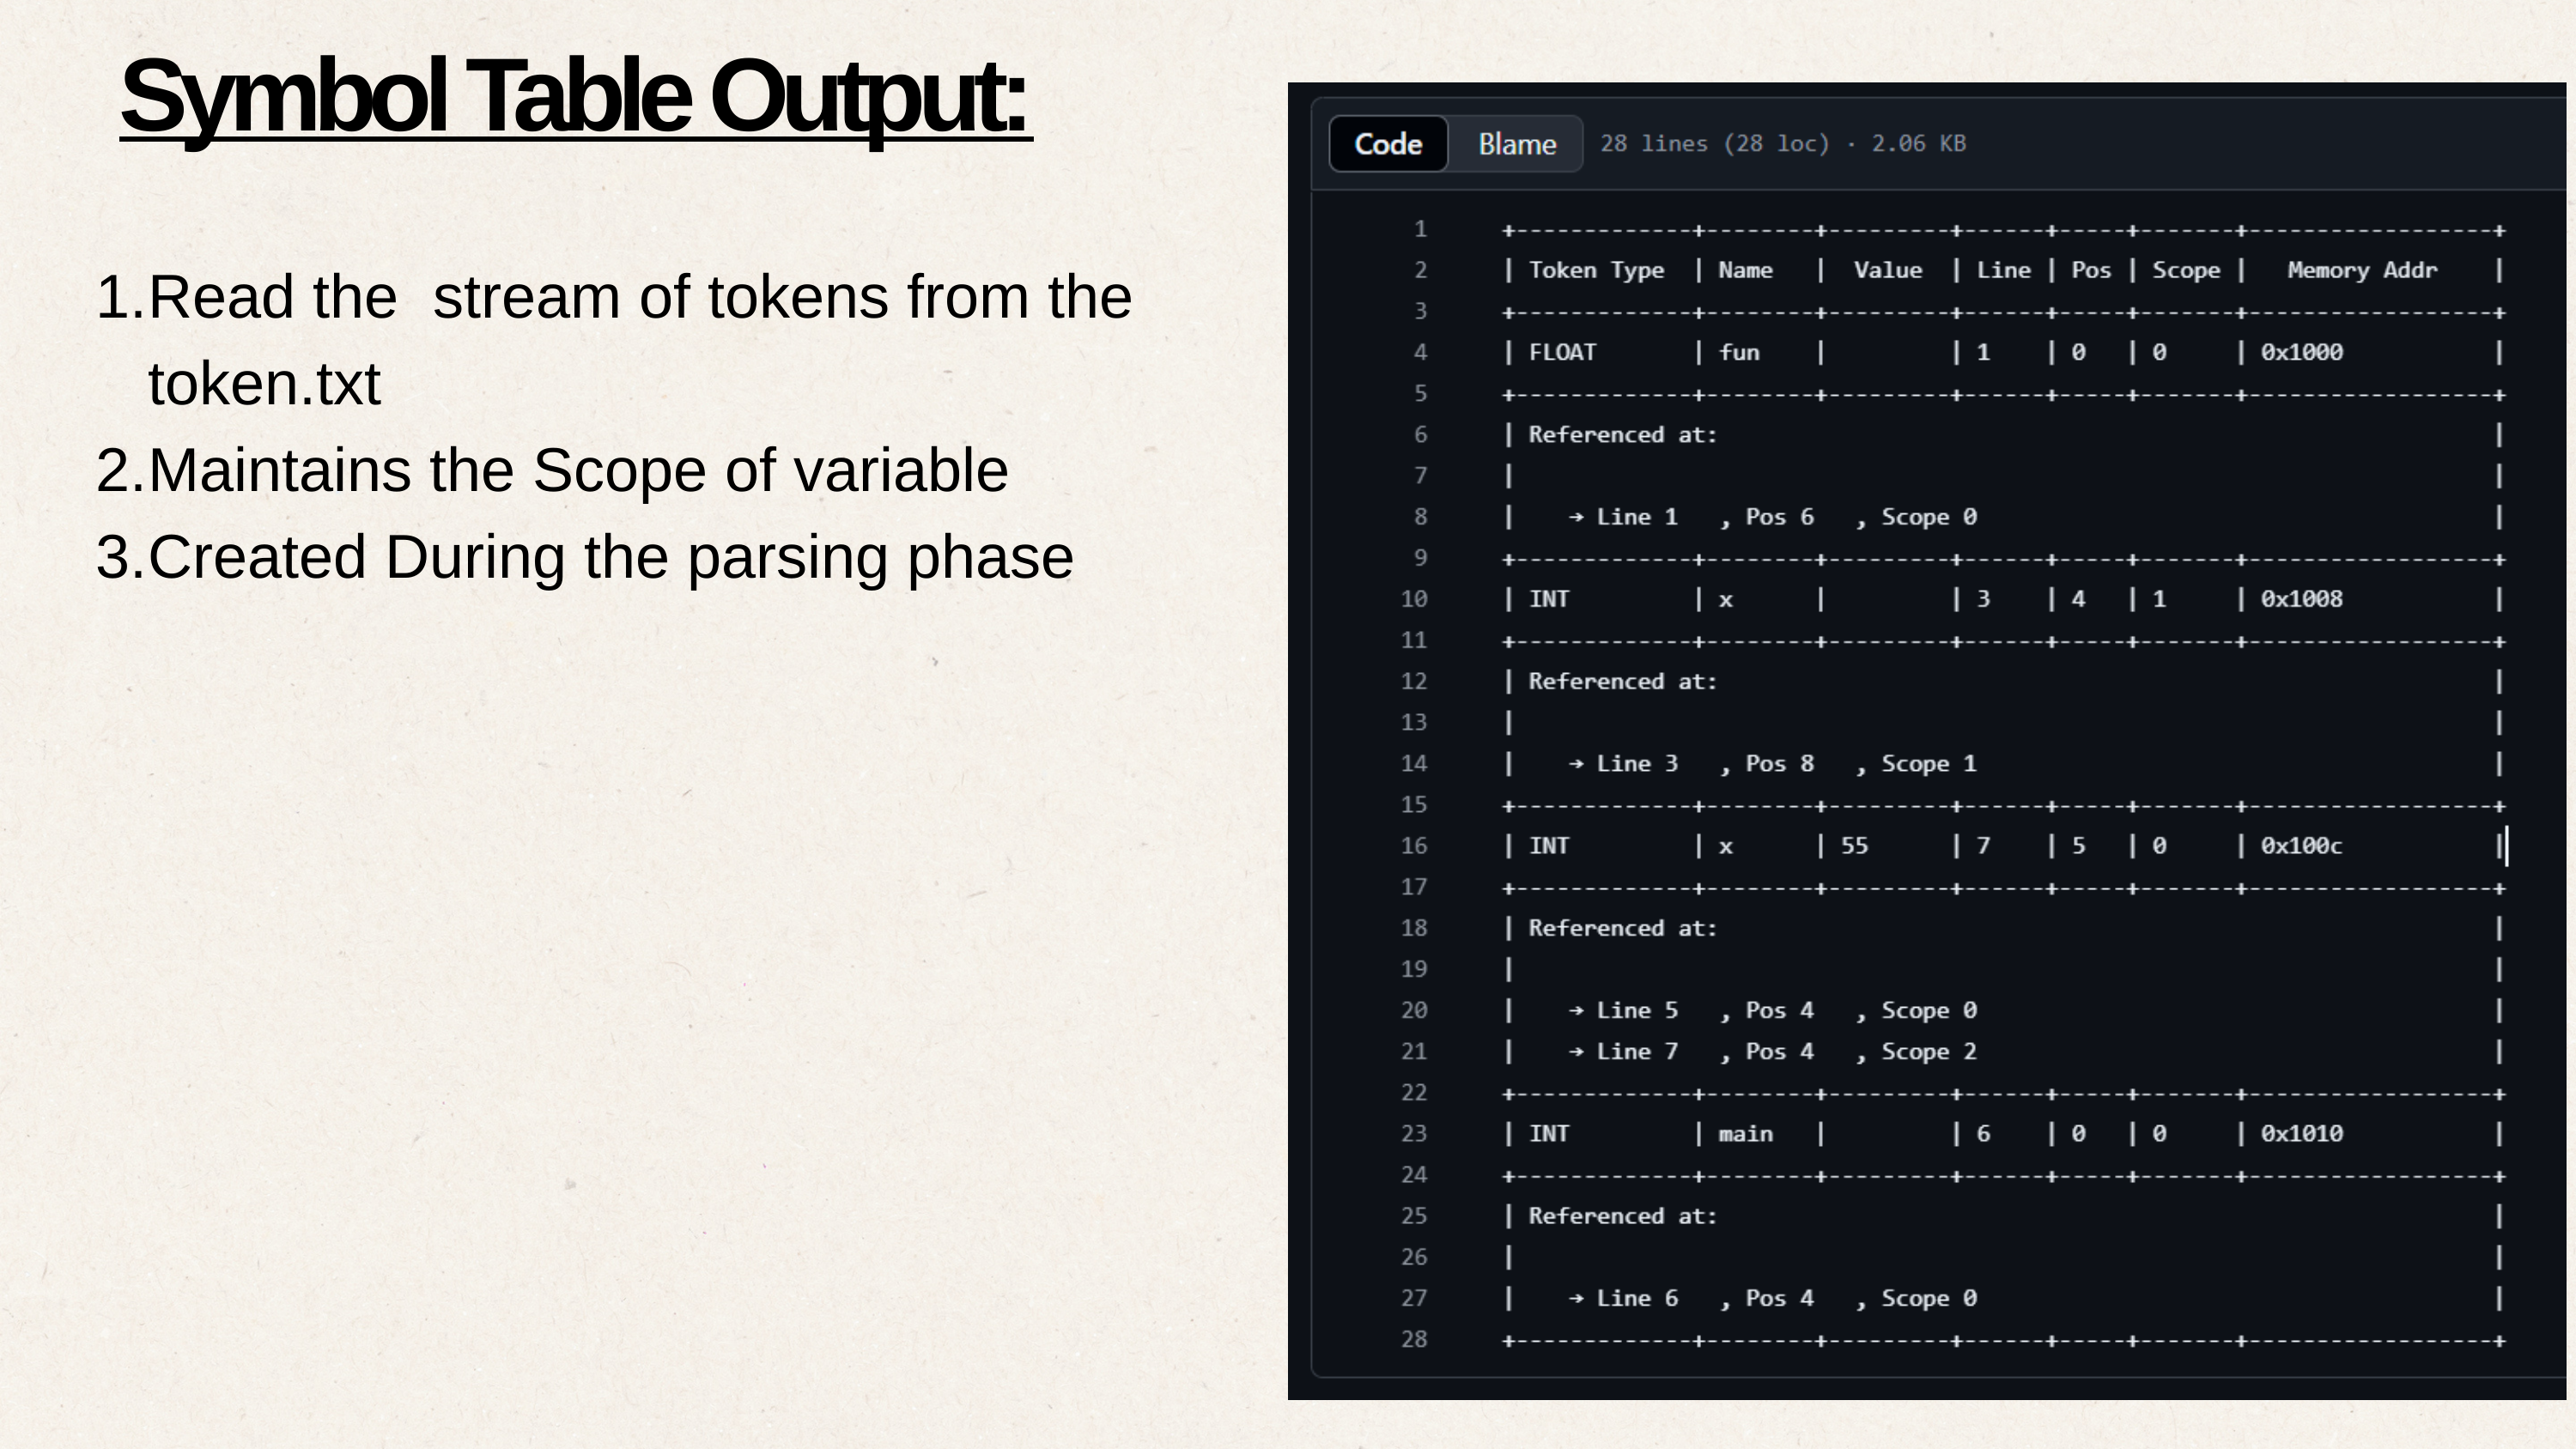

Symbol Table Output:

Read the  stream of tokens from the token.txt
Maintains the Scope of variable
Created During the parsing phase